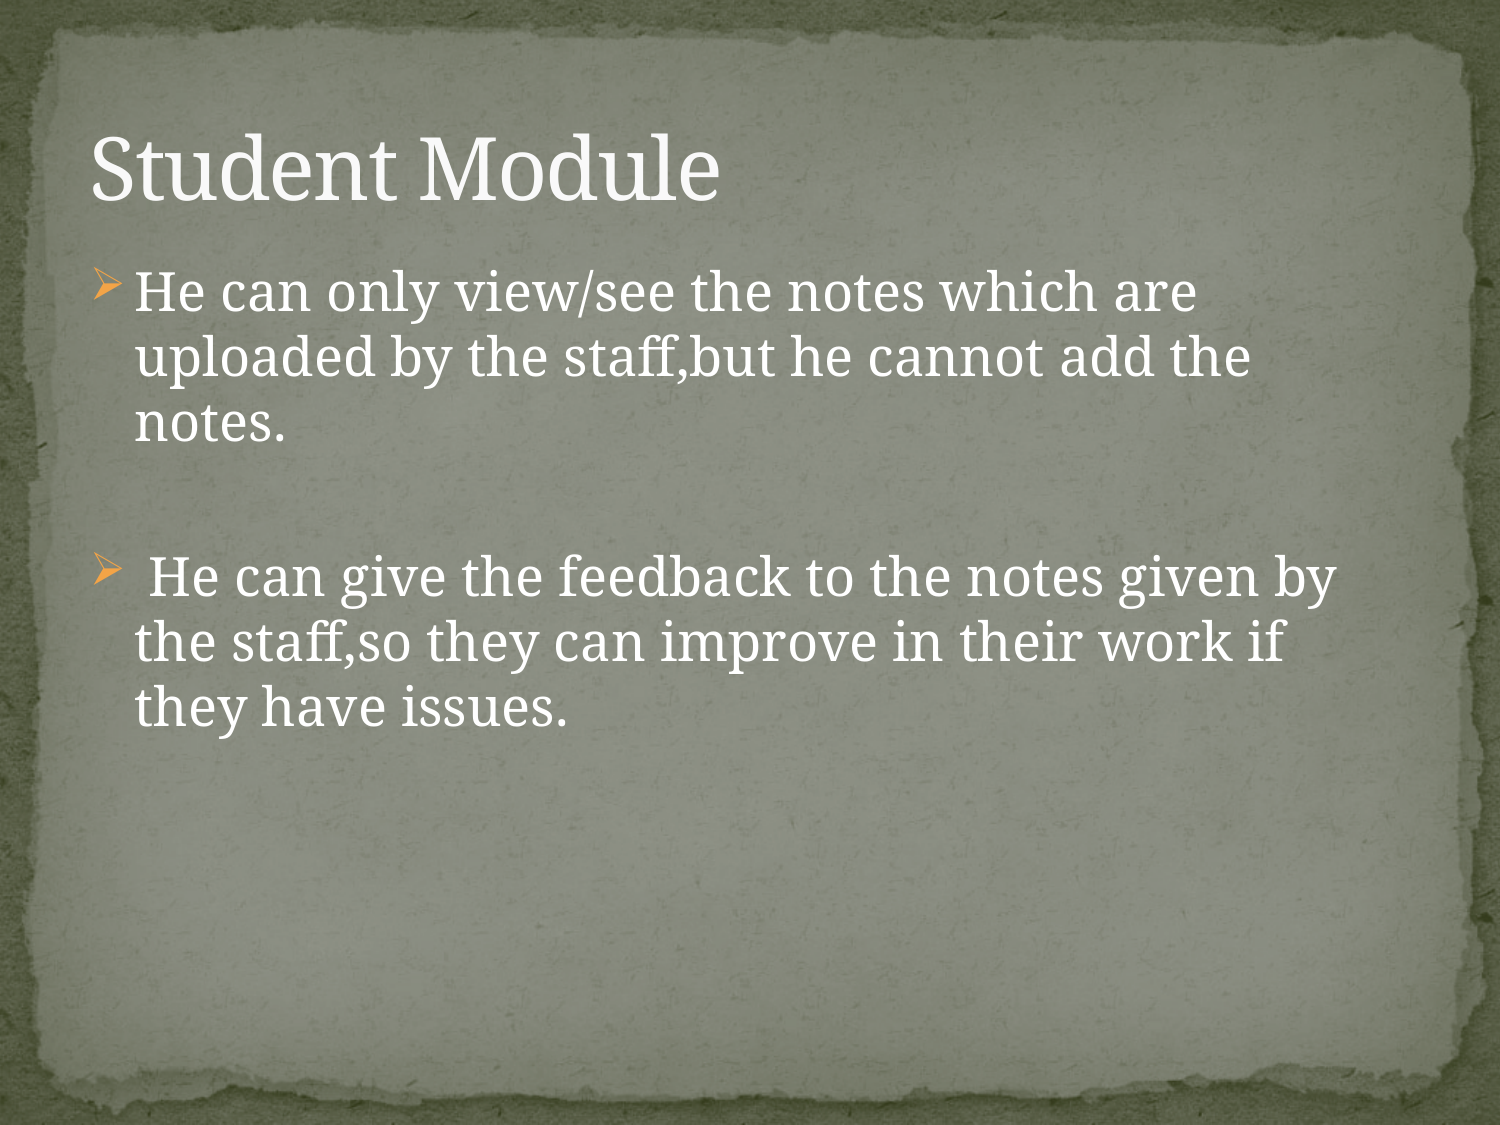

# Student Module
He can only view/see the notes which are uploaded by the staff,but he cannot add the notes.

 He can give the feedback to the notes given by the staff,so they can improve in their work if they have issues.